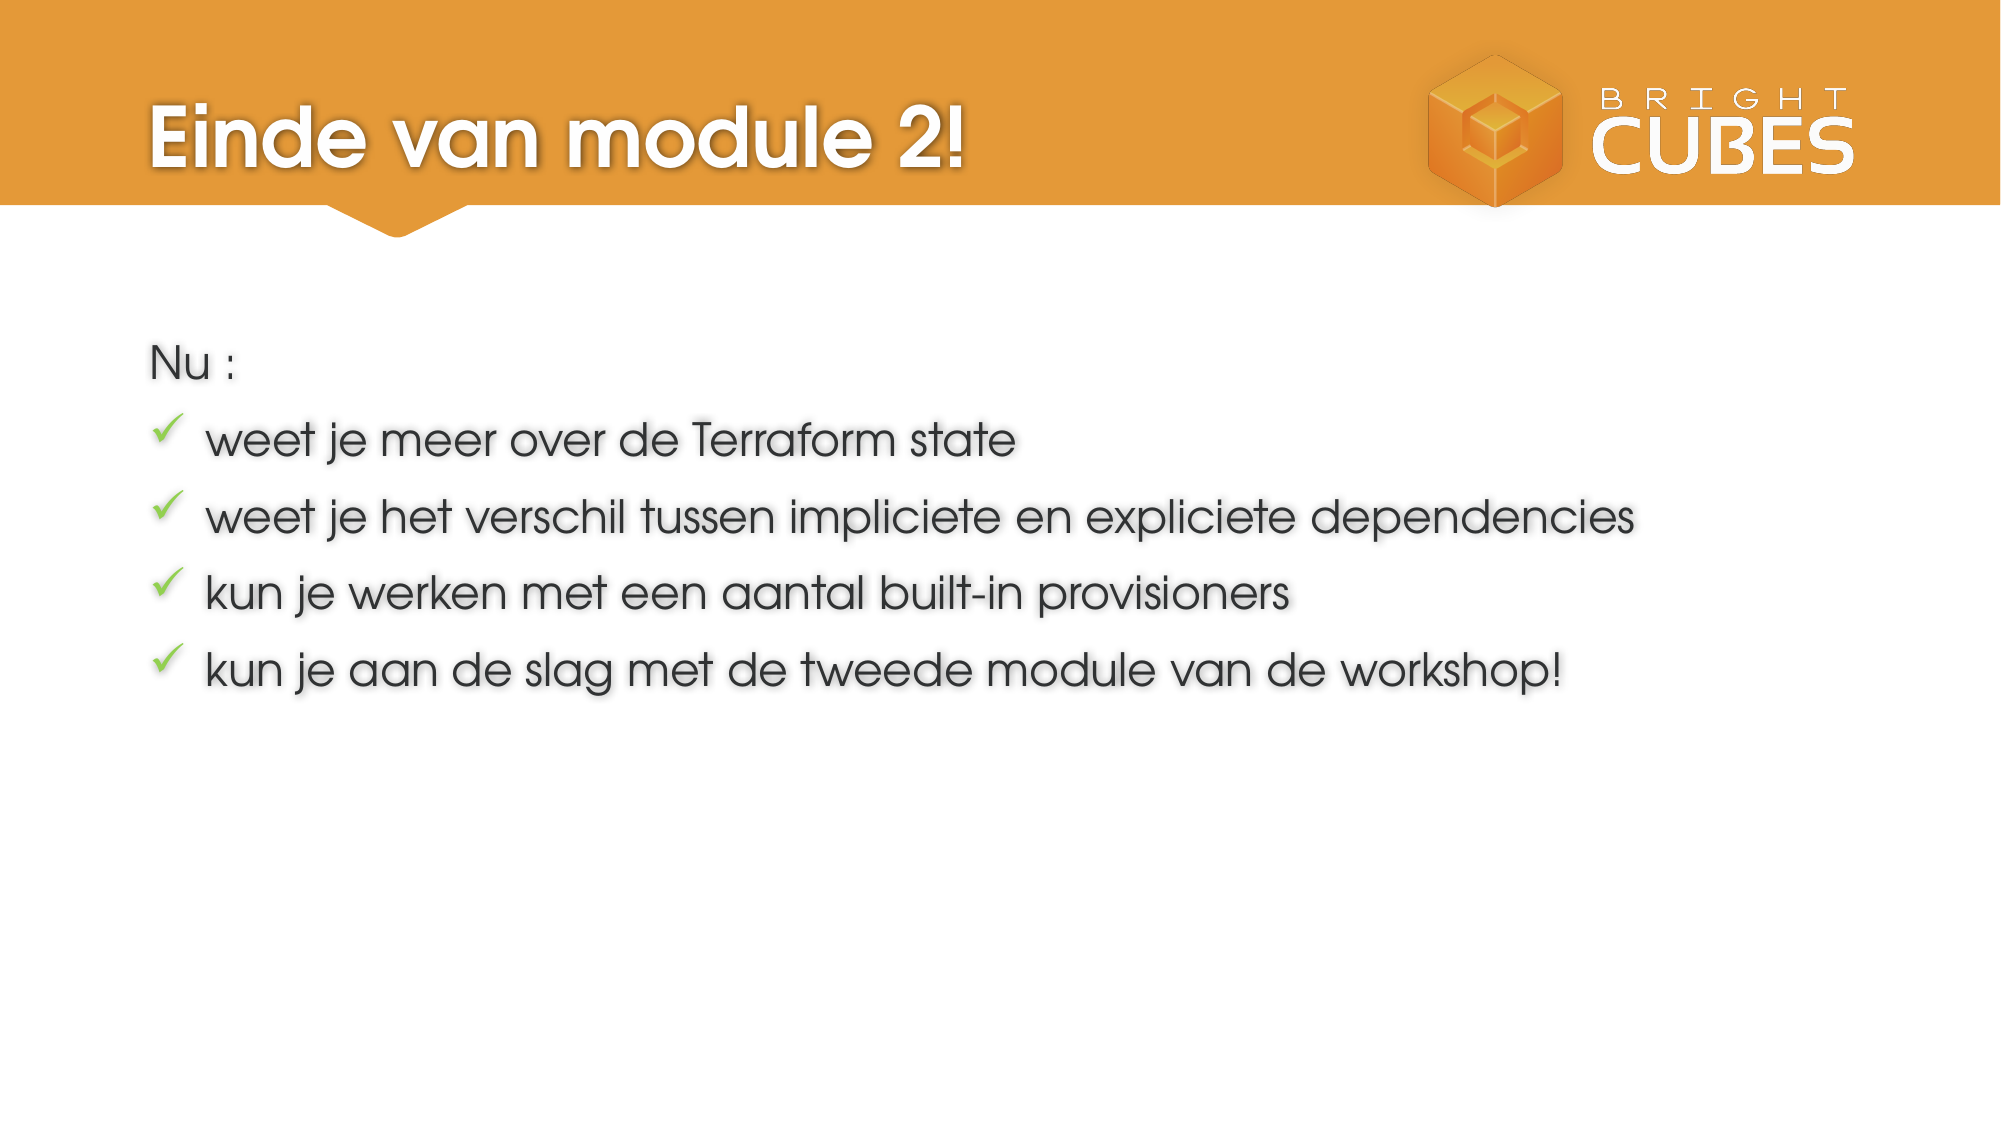

# Einde van module 2!
Nu :
weet je meer over de Terraform state
weet je het verschil tussen impliciete en expliciete dependencies
kun je werken met een aantal built-in provisioners
kun je aan de slag met de tweede module van de workshop!